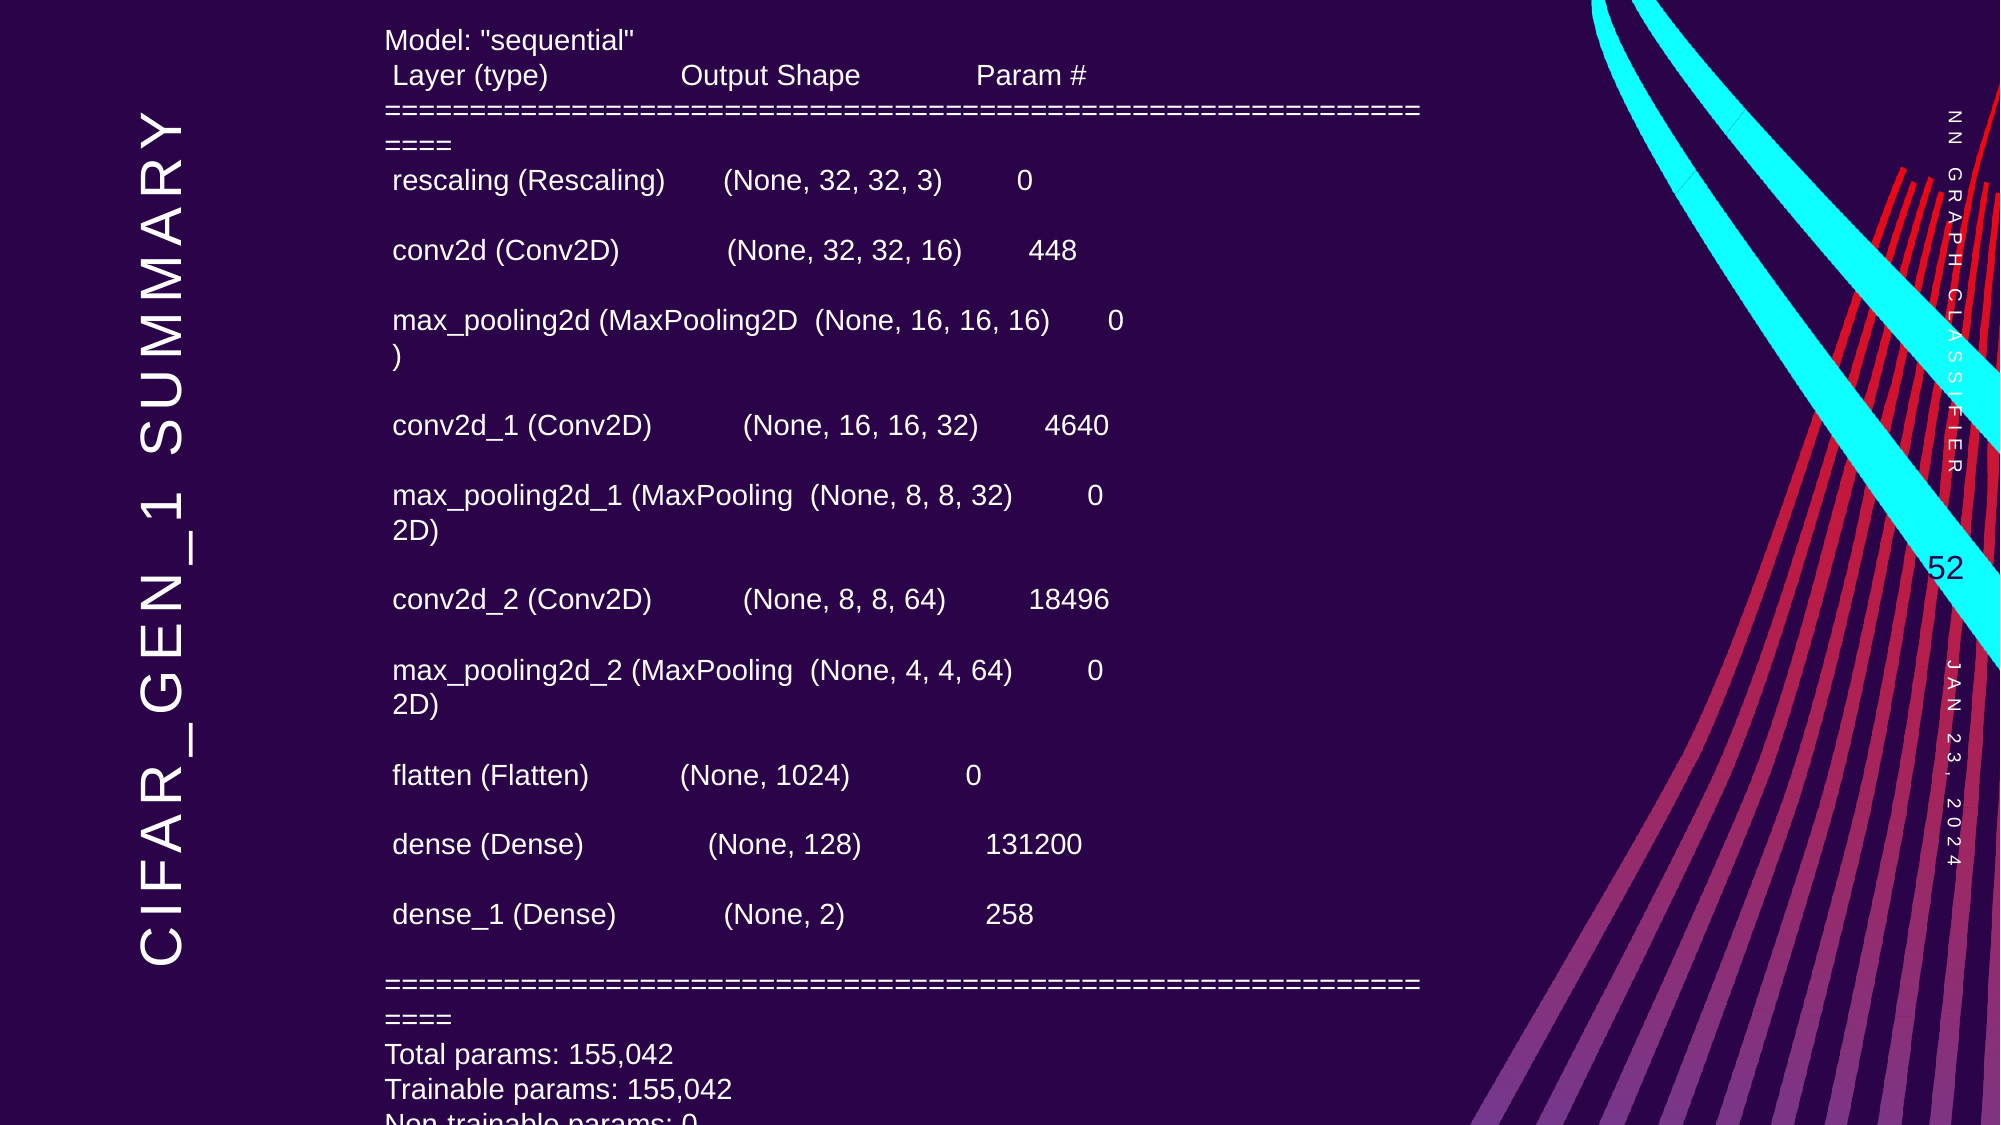

Model: "sequential"
 Layer (type)                Output Shape              Param #
=================================================================
 rescaling (Rescaling)       (None, 32, 32, 3)         0

 conv2d (Conv2D)             (None, 32, 32, 16)        448

 max_pooling2d (MaxPooling2D  (None, 16, 16, 16)       0
 )

 conv2d_1 (Conv2D)           (None, 16, 16, 32)        4640

 max_pooling2d_1 (MaxPooling  (None, 8, 8, 32)         0
 2D)

 conv2d_2 (Conv2D)           (None, 8, 8, 64)          18496

 max_pooling2d_2 (MaxPooling  (None, 4, 4, 64)         0
 2D)

 flatten (Flatten)           (None, 1024)              0

 dense (Dense)               (None, 128)               131200

 dense_1 (Dense)             (None, 2)                 258

=================================================================
Total params: 155,042
Trainable params: 155,042
Non-trainable params: 0
_________________________________________________________________
NN Graph Classifier
# CIFAR_GEN_1 Summary
52
Jan 23, 2024